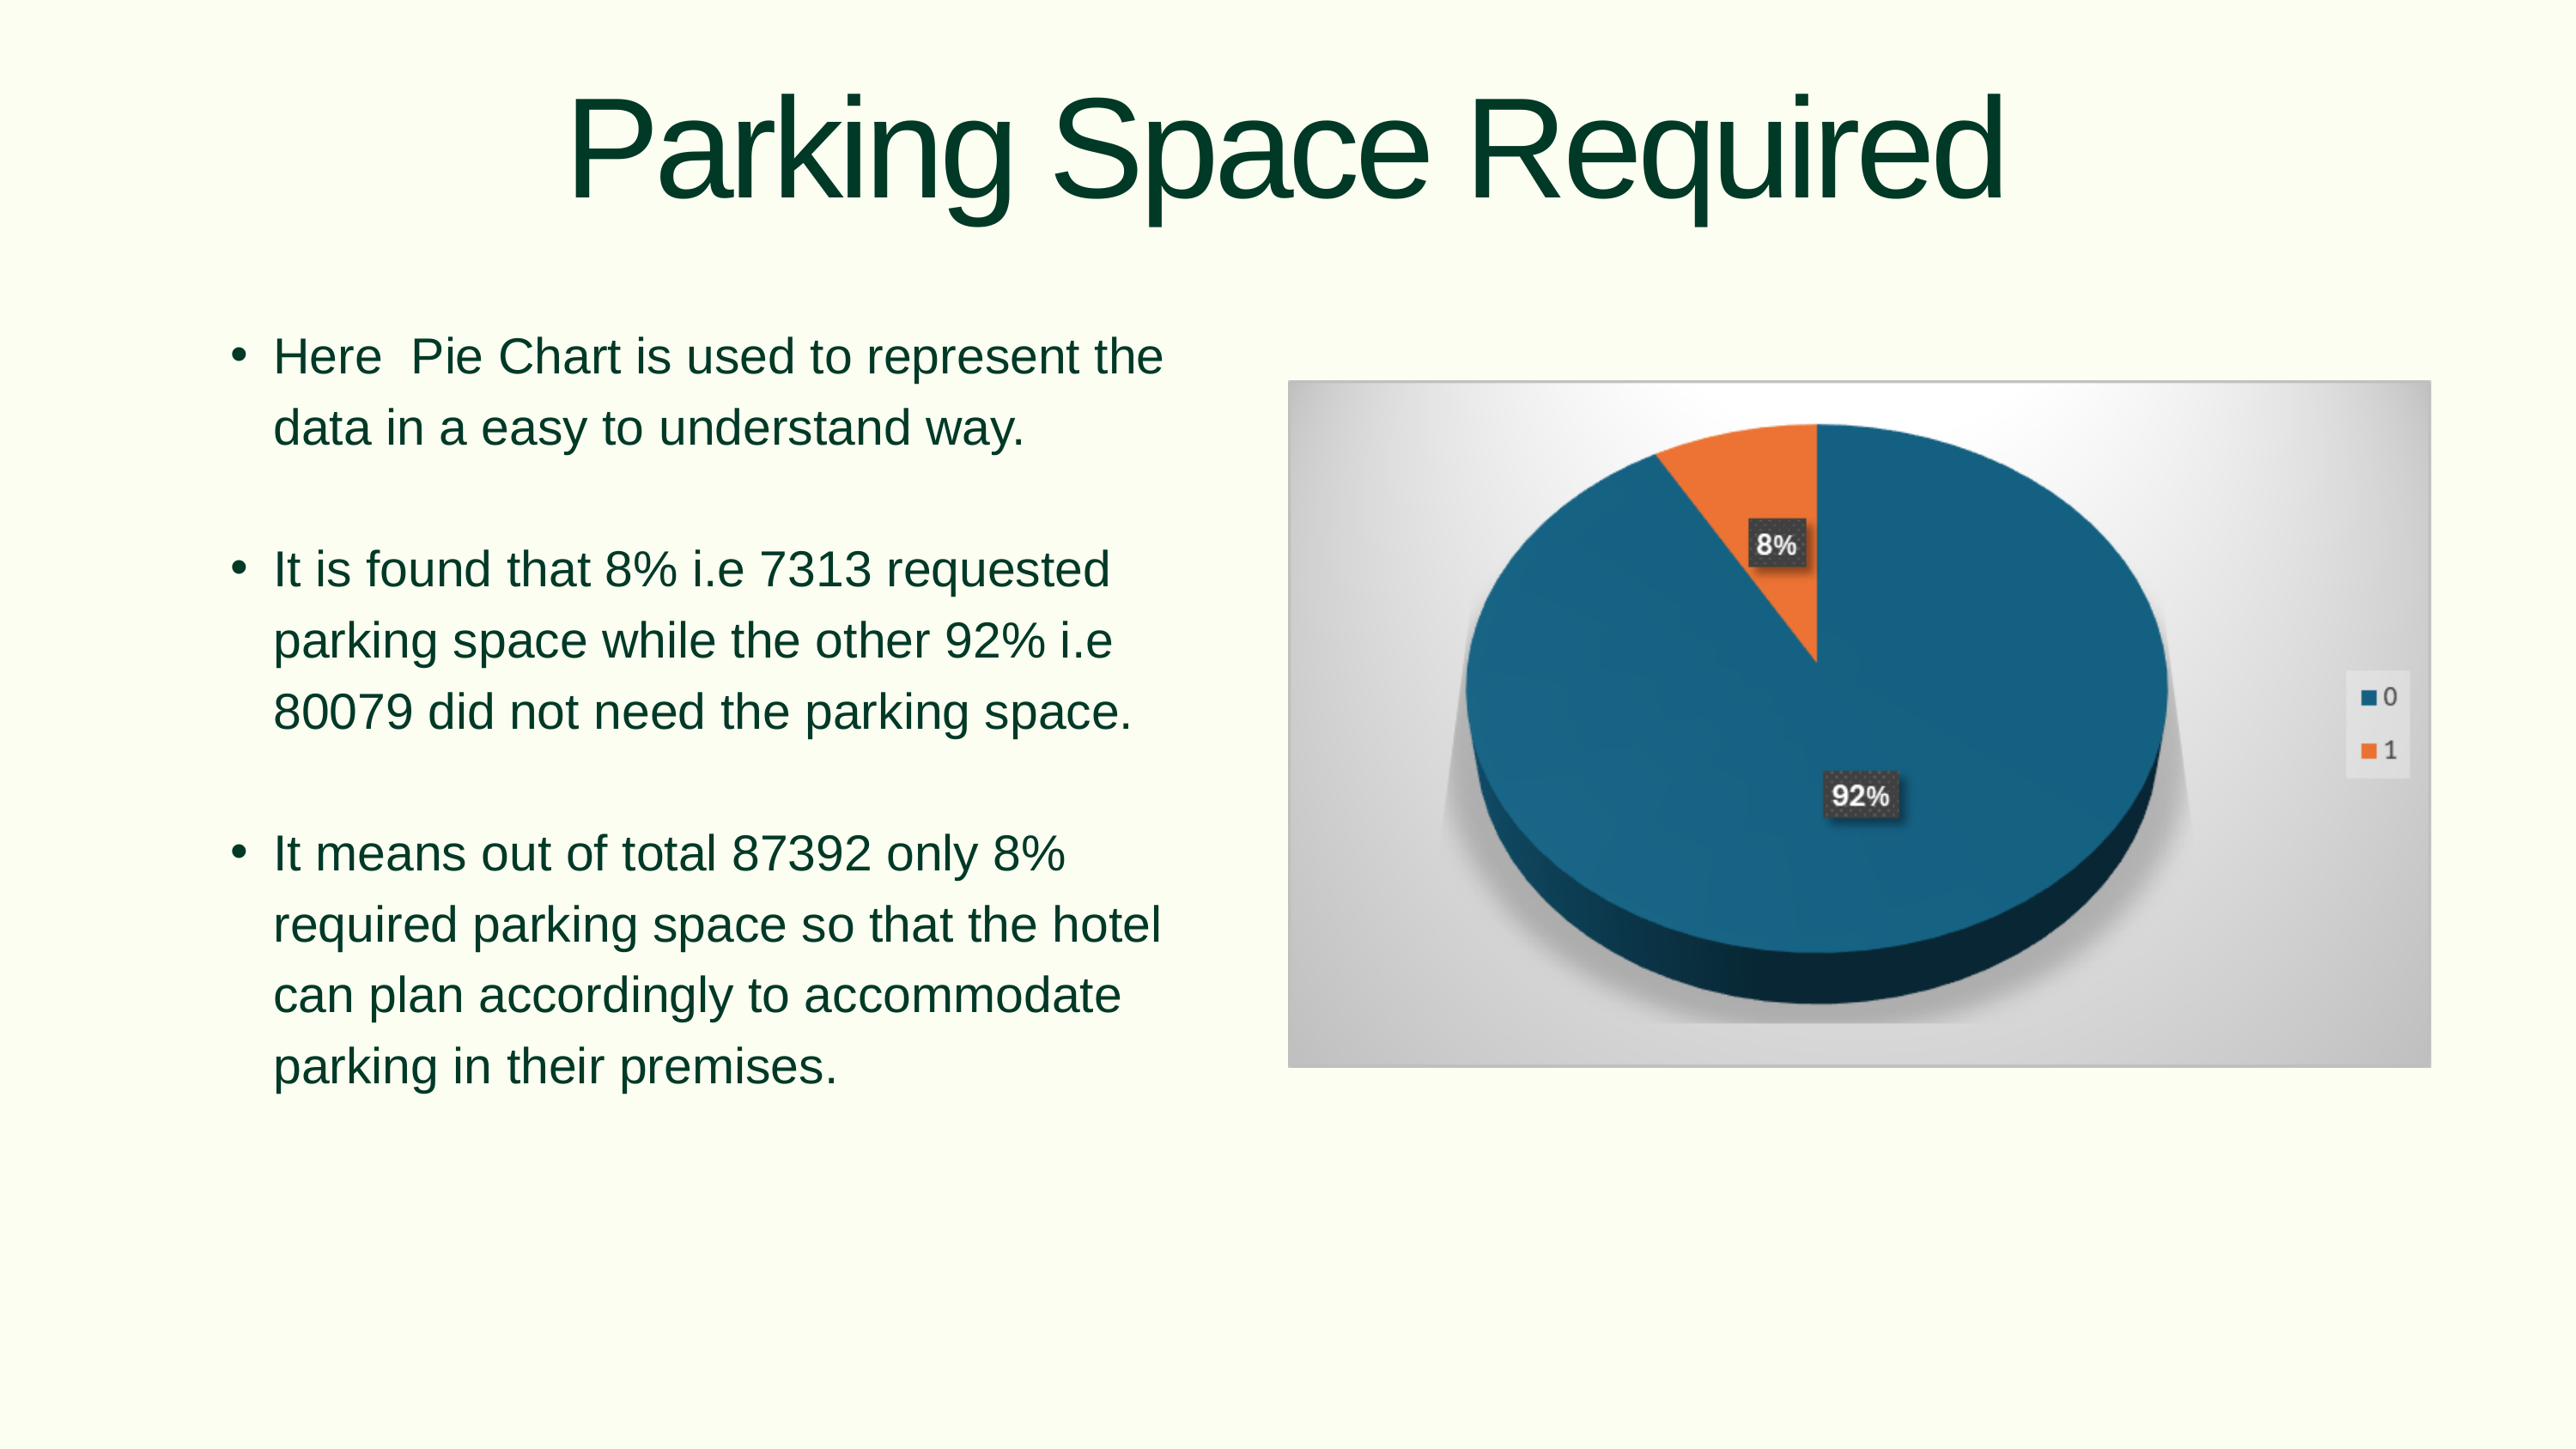

Parking Space Required
Here  Pie Chart is used to represent the data in a easy to understand way.

It is found that 8% i.e 7313 requested parking space while the other 92% i.e 80079 did not need the parking space.

It means out of total 87392 only 8% required parking space so that the hotel can plan accordingly to accommodate parking in their premises.